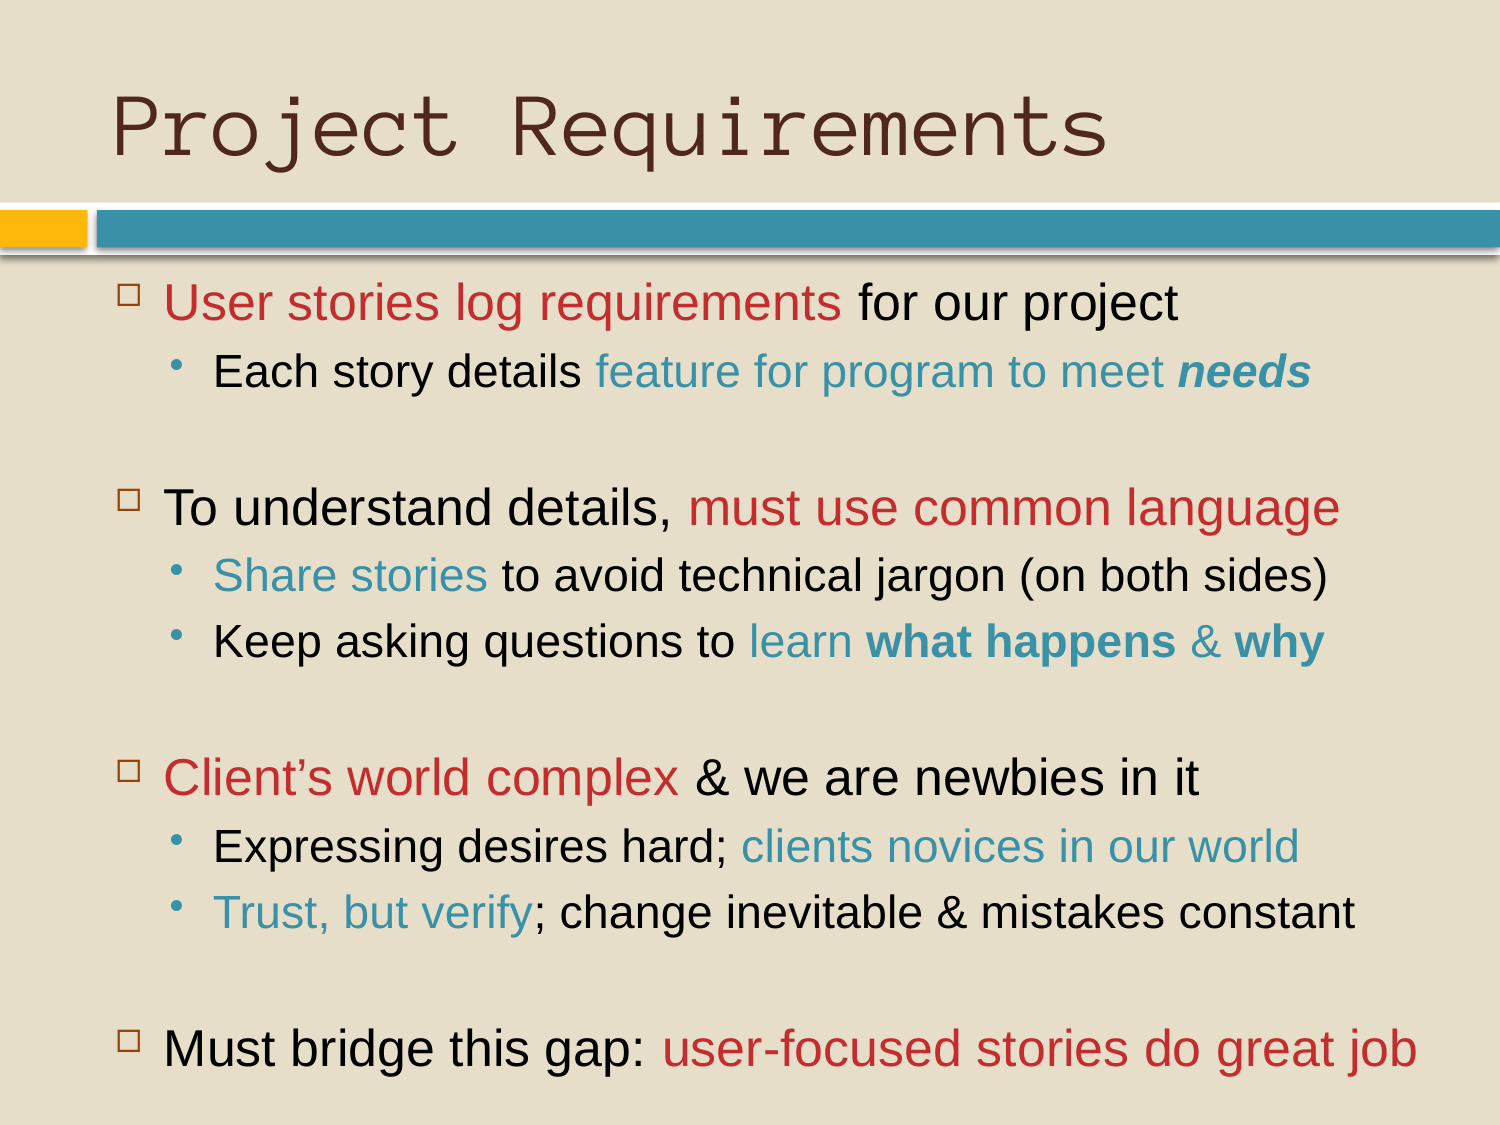

# Project Requirements
User stories log requirements for our project
Each story details feature for program to meet needs

To understand details, must use common language
Share stories to avoid technical jargon (on both sides)
Keep asking questions to learn what happens & why

Client’s world complex & we are newbies in it
Expressing desires hard; clients novices in our world
Trust, but verify; change inevitable & mistakes constant

Must bridge this gap: user-focused stories do great job